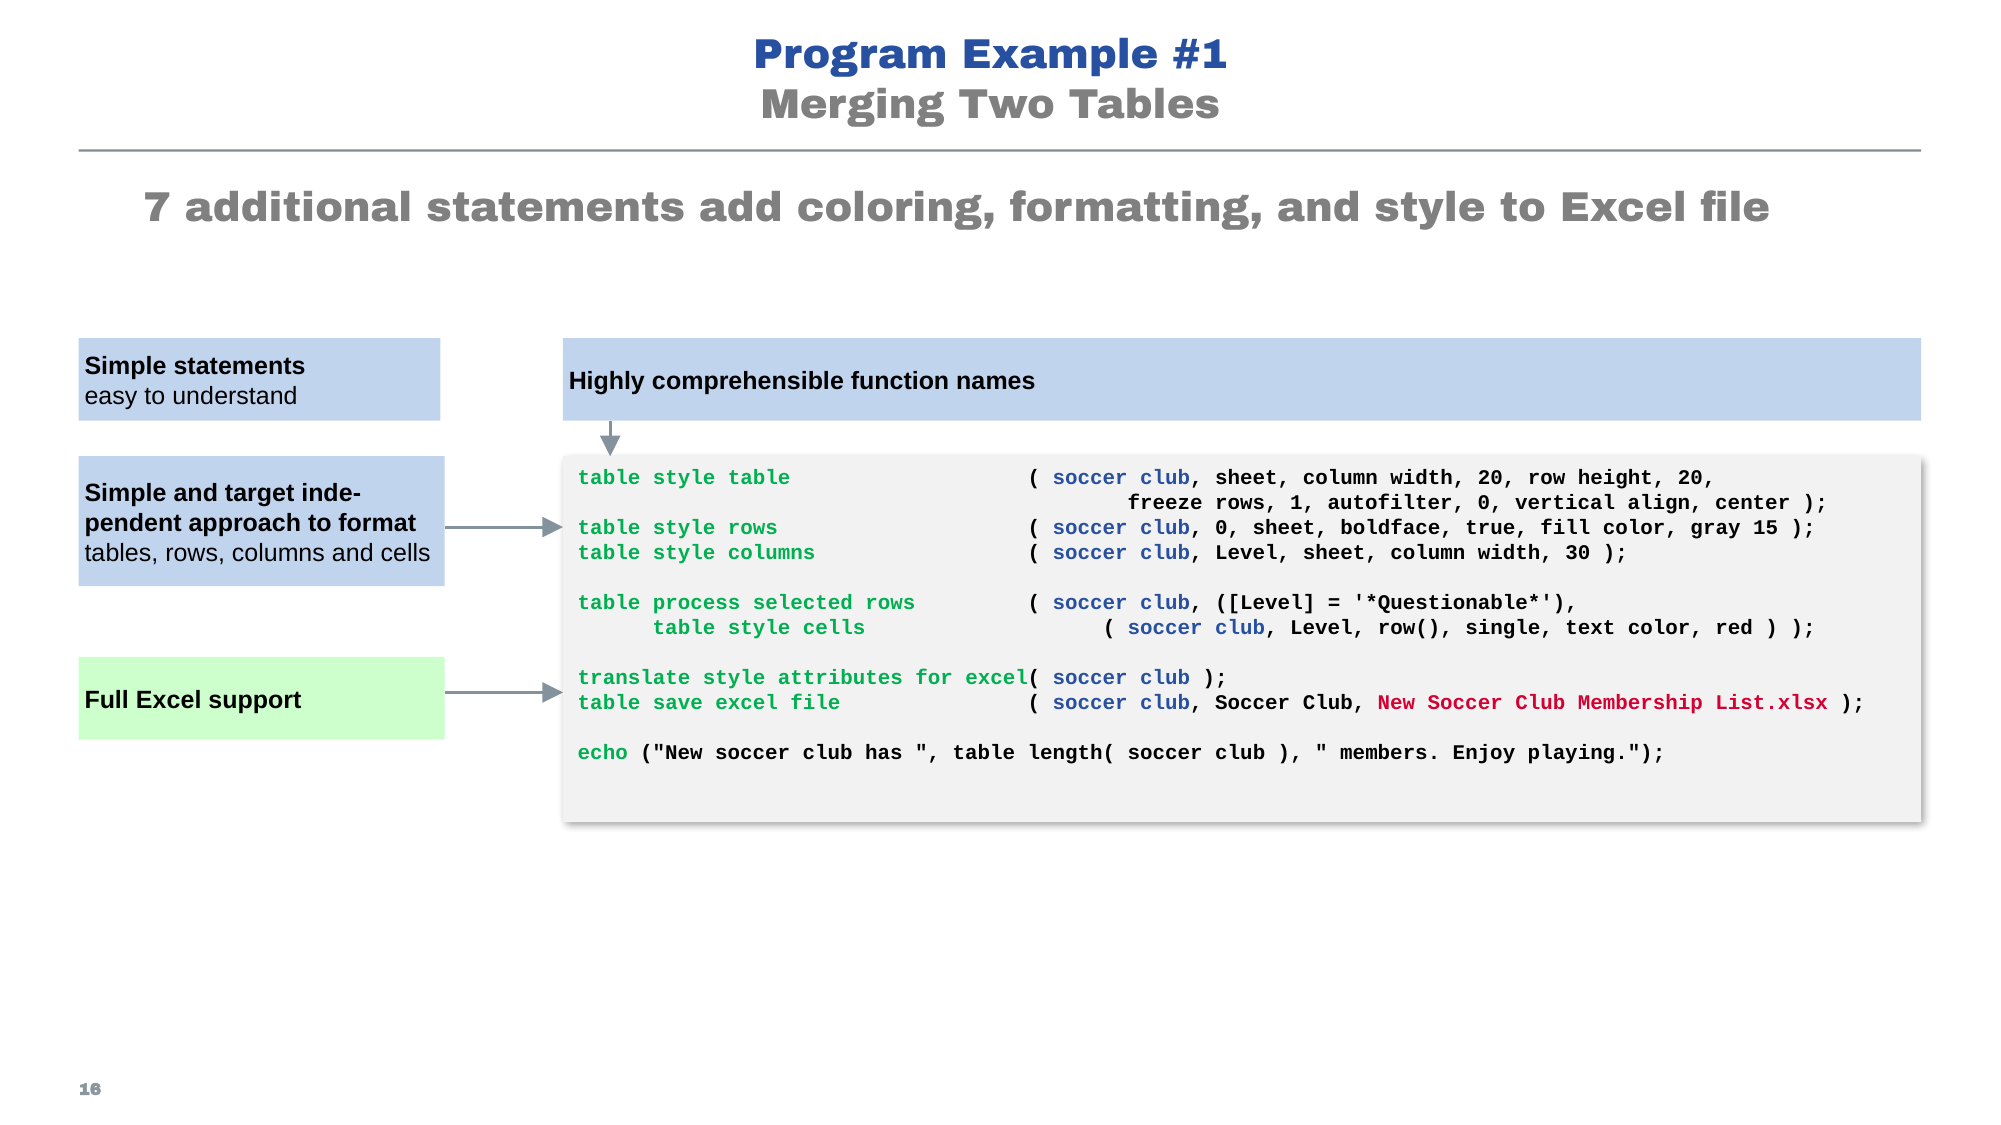

Program Example #1
Merging Two Tables
7 additional statements add coloring, formatting, and style to Excel file
Simple statements
easy to understand
Highly comprehensible function names
Simple and target inde-pendent approach to format tables, rows, columns and cells
table style table		( soccer club, sheet, column width, 20, row height, 20,
		                    freeze rows, 1, autofilter, 0, vertical align, center );
table style rows		( soccer club, 0, sheet, boldface, true, fill color, gray 15 );
table style columns		( soccer club, Level, sheet, column width, 30 );

table process selected rows 	( soccer club, ([Level] = '*Questionable*'),
      table style cells	    	      ( soccer club, Level, row(), single, text color, red ) );

translate style attributes for excel( soccer club );
table save excel file		( soccer club, Soccer Club, New Soccer Club Membership List.xlsx );

echo ("New soccer club has ", table length( soccer club ), " members. Enjoy playing.");
Full Excel support